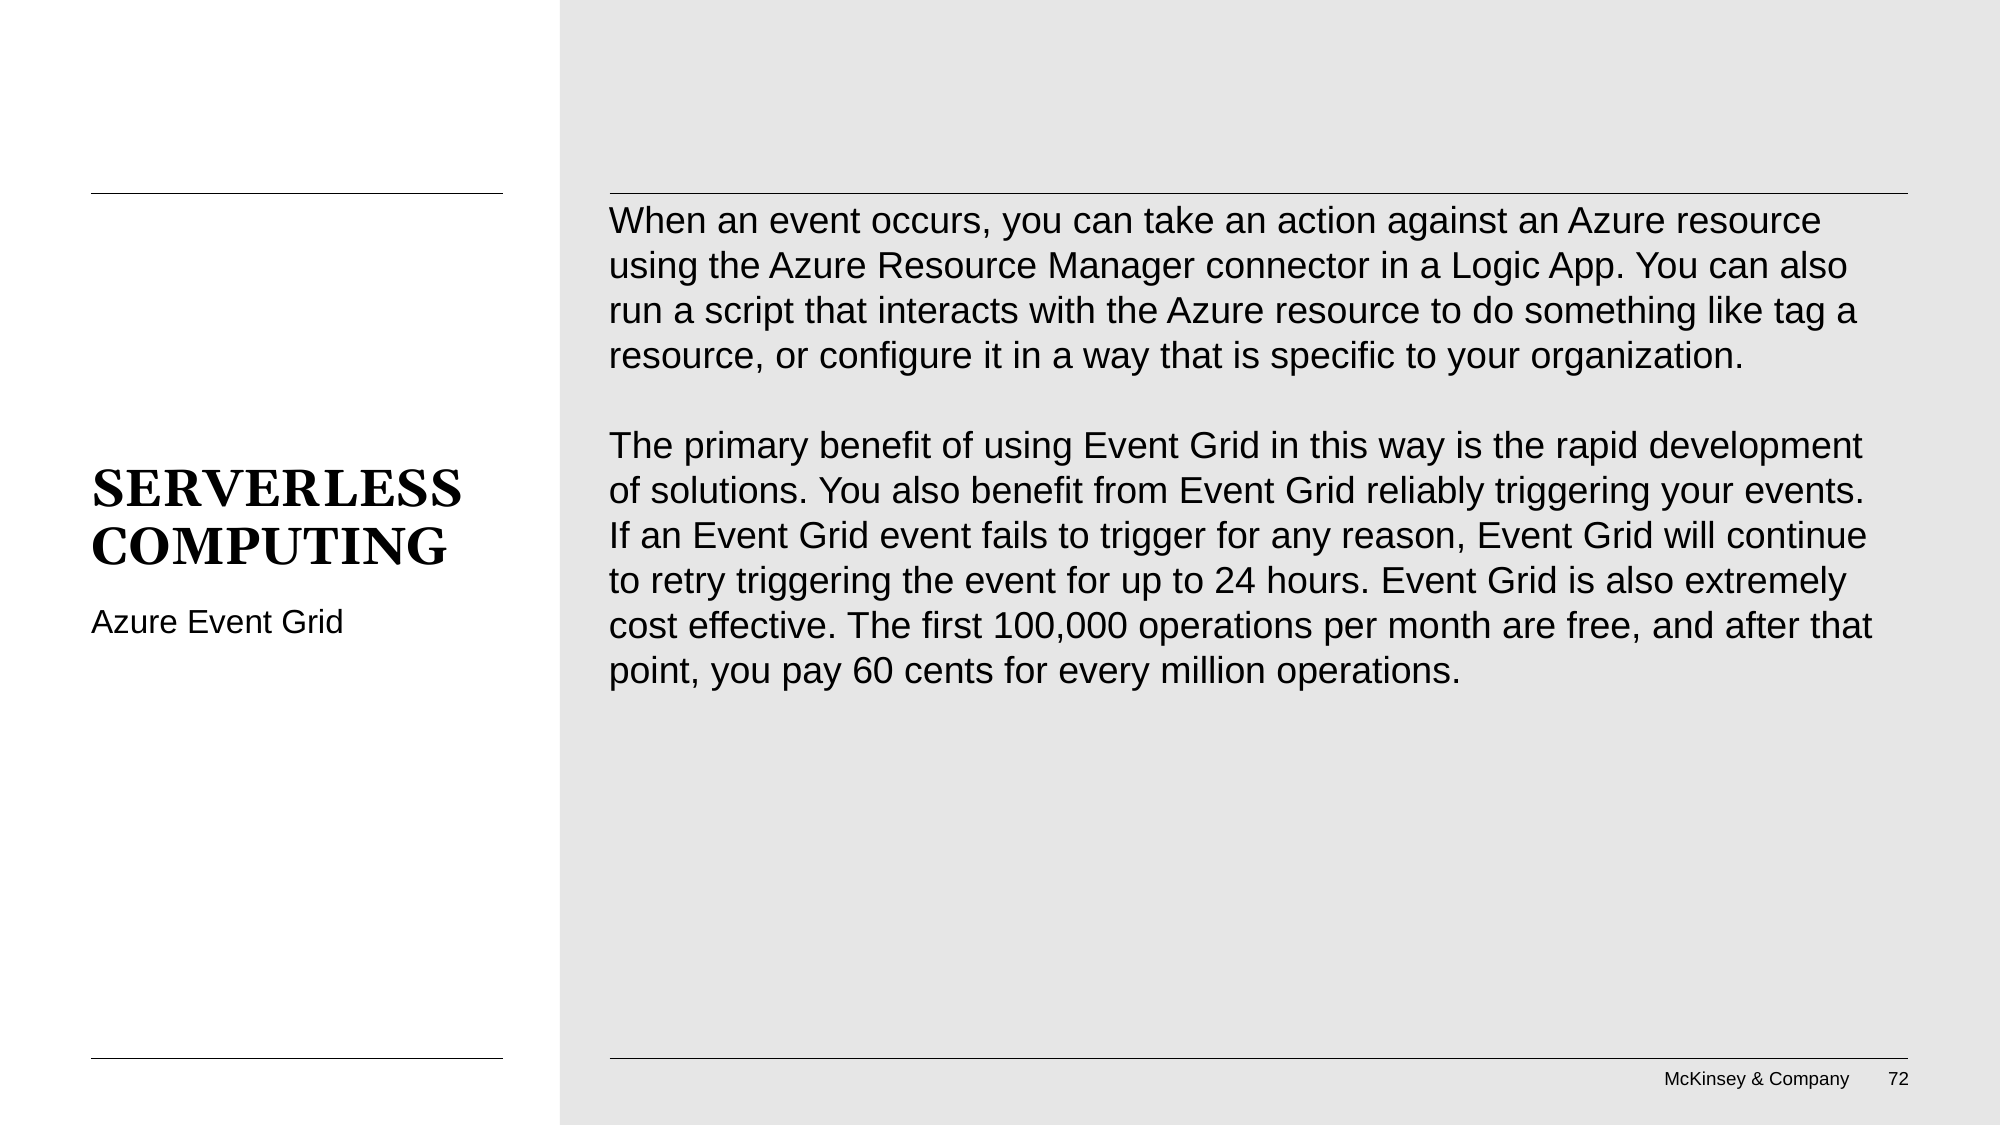

When an event occurs, you can take an action against an Azure resource using the Azure Resource Manager connector in a Logic App. You can also run a script that interacts with the Azure resource to do something like tag a resource, or configure it in a way that is specific to your organization.

The primary benefit of using Event Grid in this way is the rapid development of solutions. You also benefit from Event Grid reliably triggering your events. If an Event Grid event fails to trigger for any reason, Event Grid will continue to retry triggering the event for up to 24 hours. Event Grid is also extremely cost effective. The first 100,000 operations per month are free, and after that point, you pay 60 cents for every million operations.
# Serverless computing
Azure Event Grid